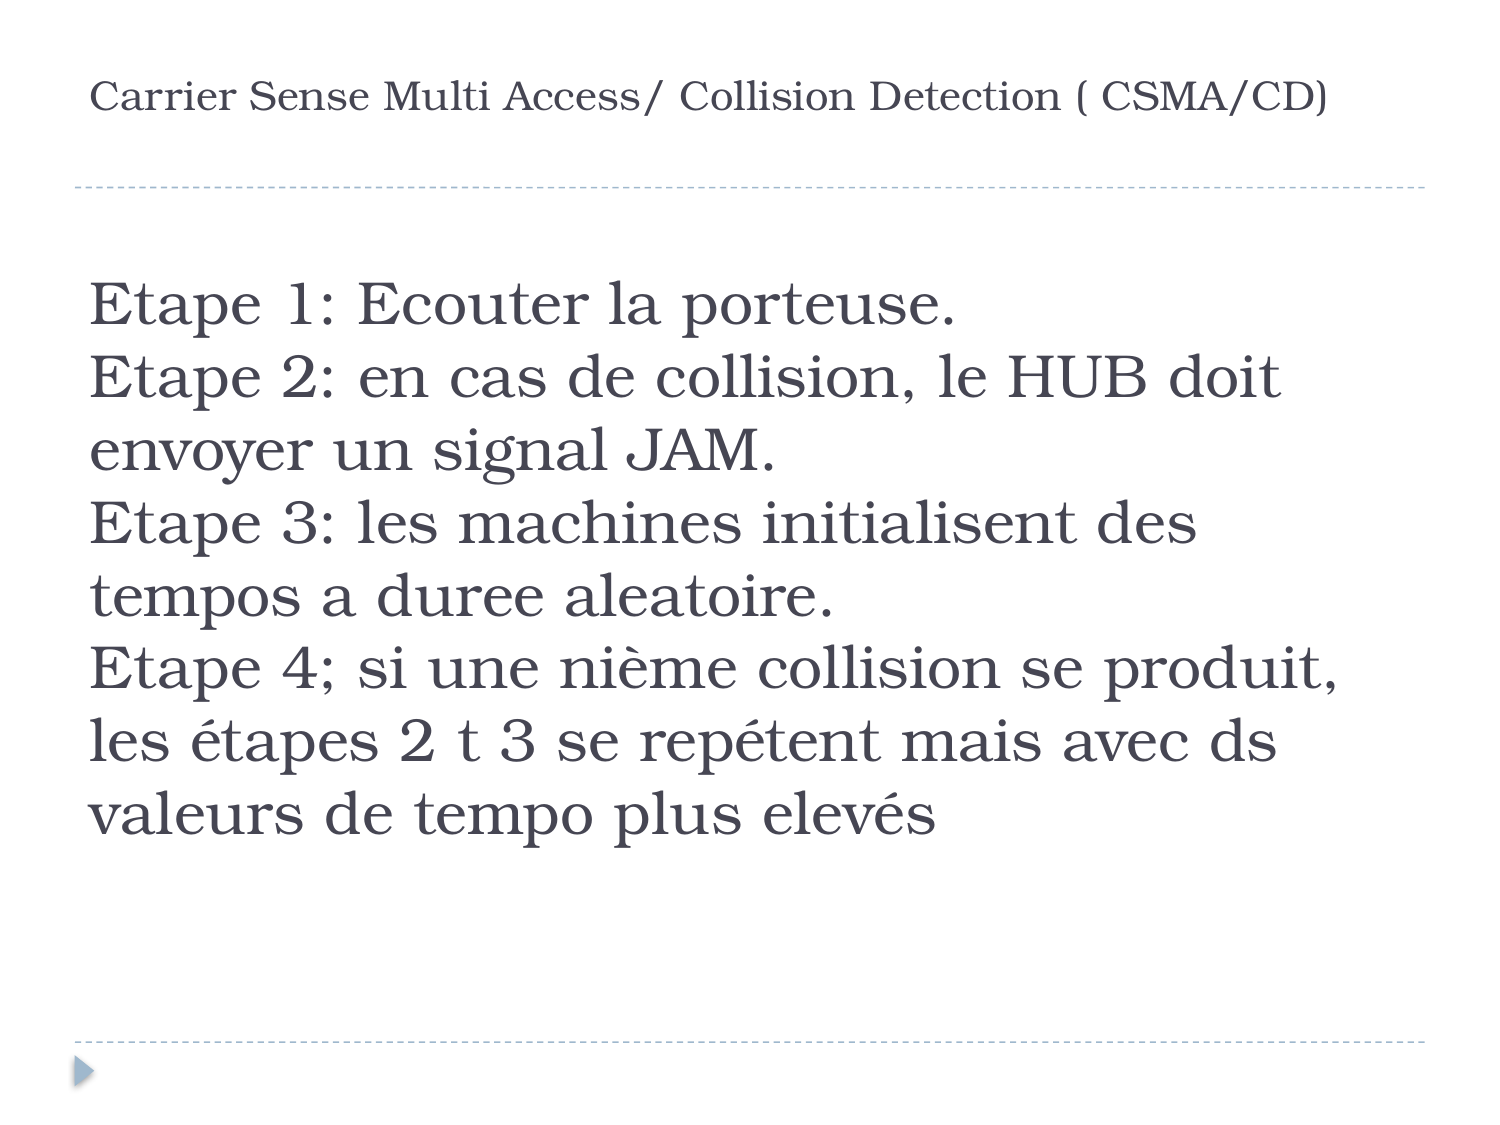

# Carrier Sense Multi Access/ Collision Detection ( CSMA/CD) Etape 1: Ecouter la porteuse. Etape 2: en cas de collision, le HUB doit envoyer un signal JAM. Etape 3: les machines initialisent des tempos a duree aleatoire. Etape 4; si une nième collision se produit, les étapes 2 t 3 se repétent mais avec ds valeurs de tempo plus elevés